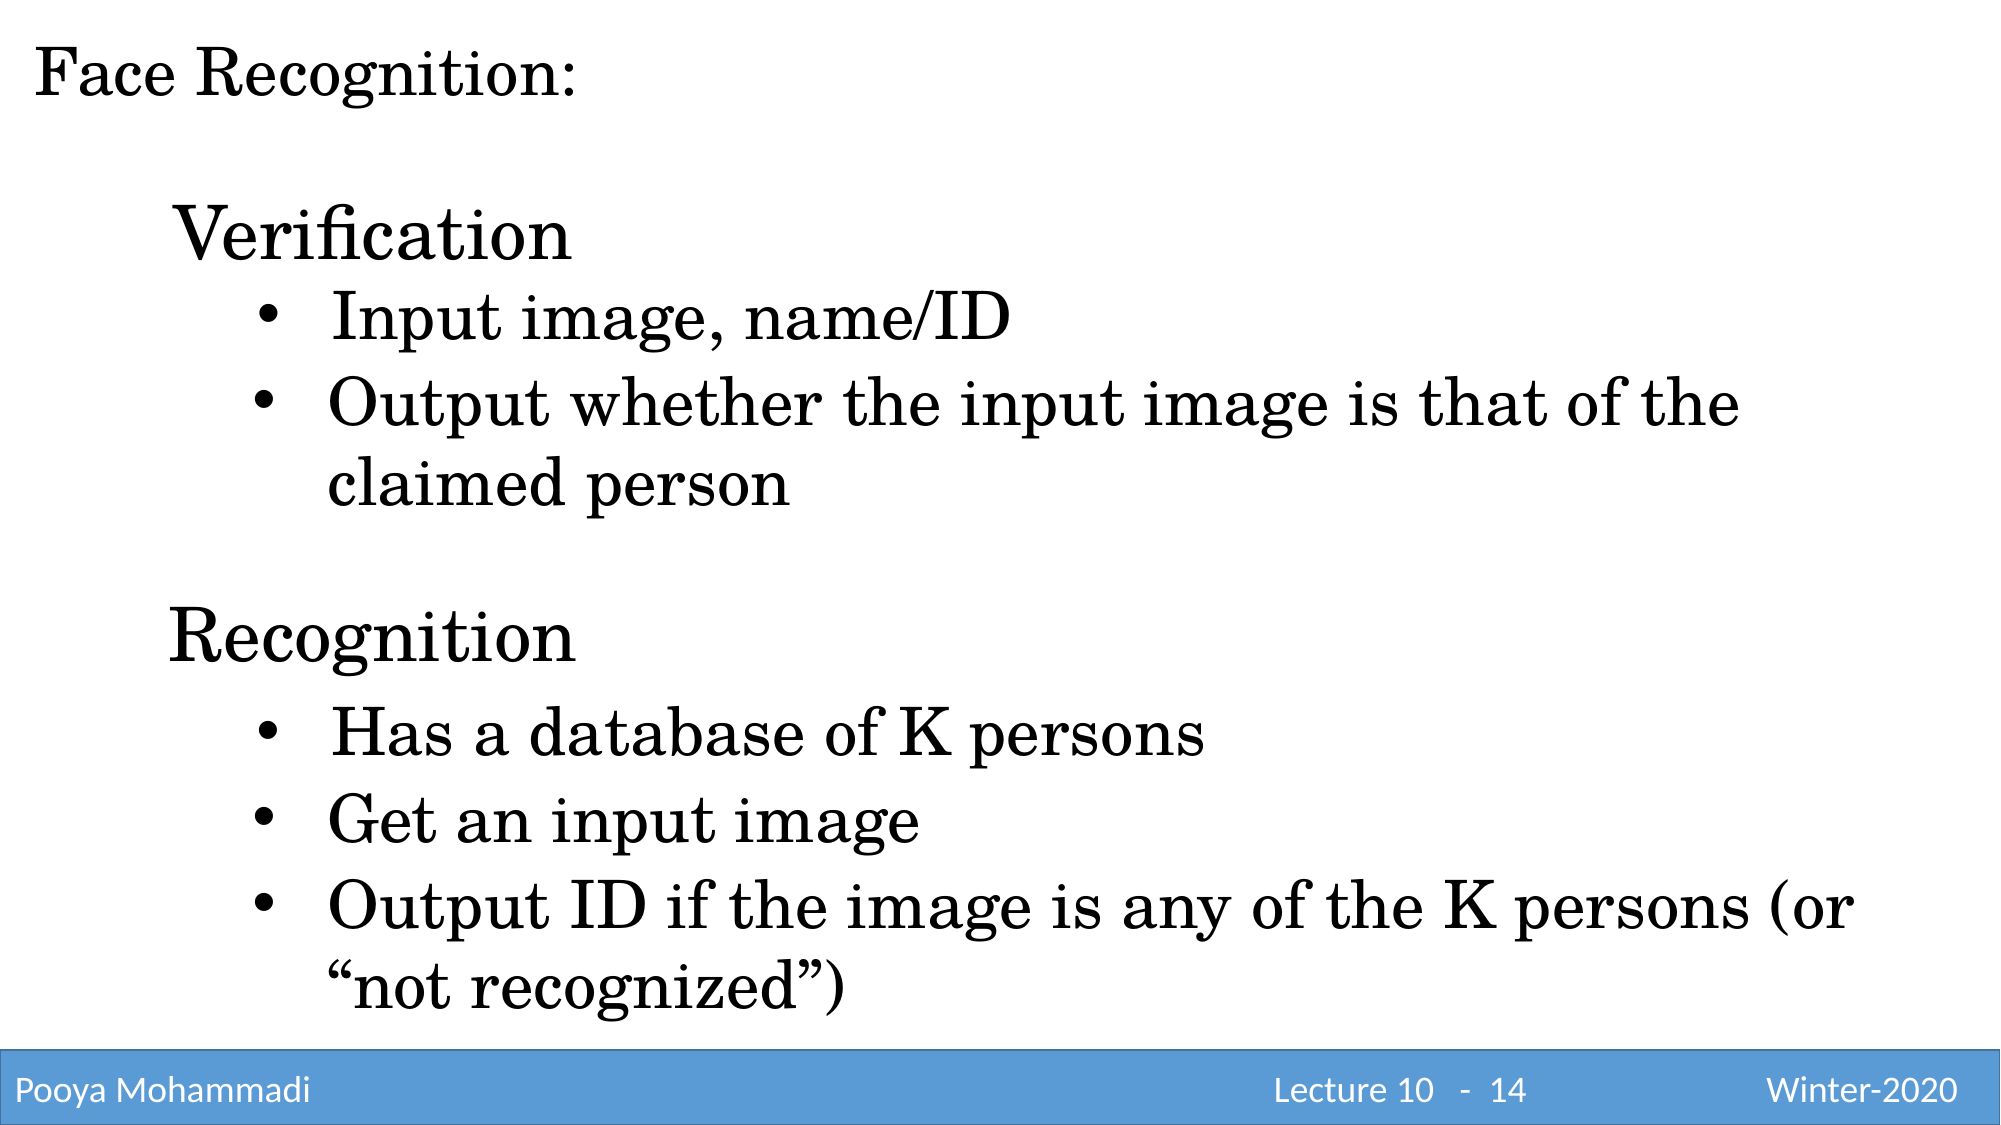

Face Recognition:
Verification
Input image, name/ID
Output whether the input image is that of the claimed person
Recognition
Has a database of K persons
Get an input image
Output ID if the image is any of the K persons (or “not recognized”)
Pooya Mohammadi					     		       Lecture 10   -  14	            Winter-2020